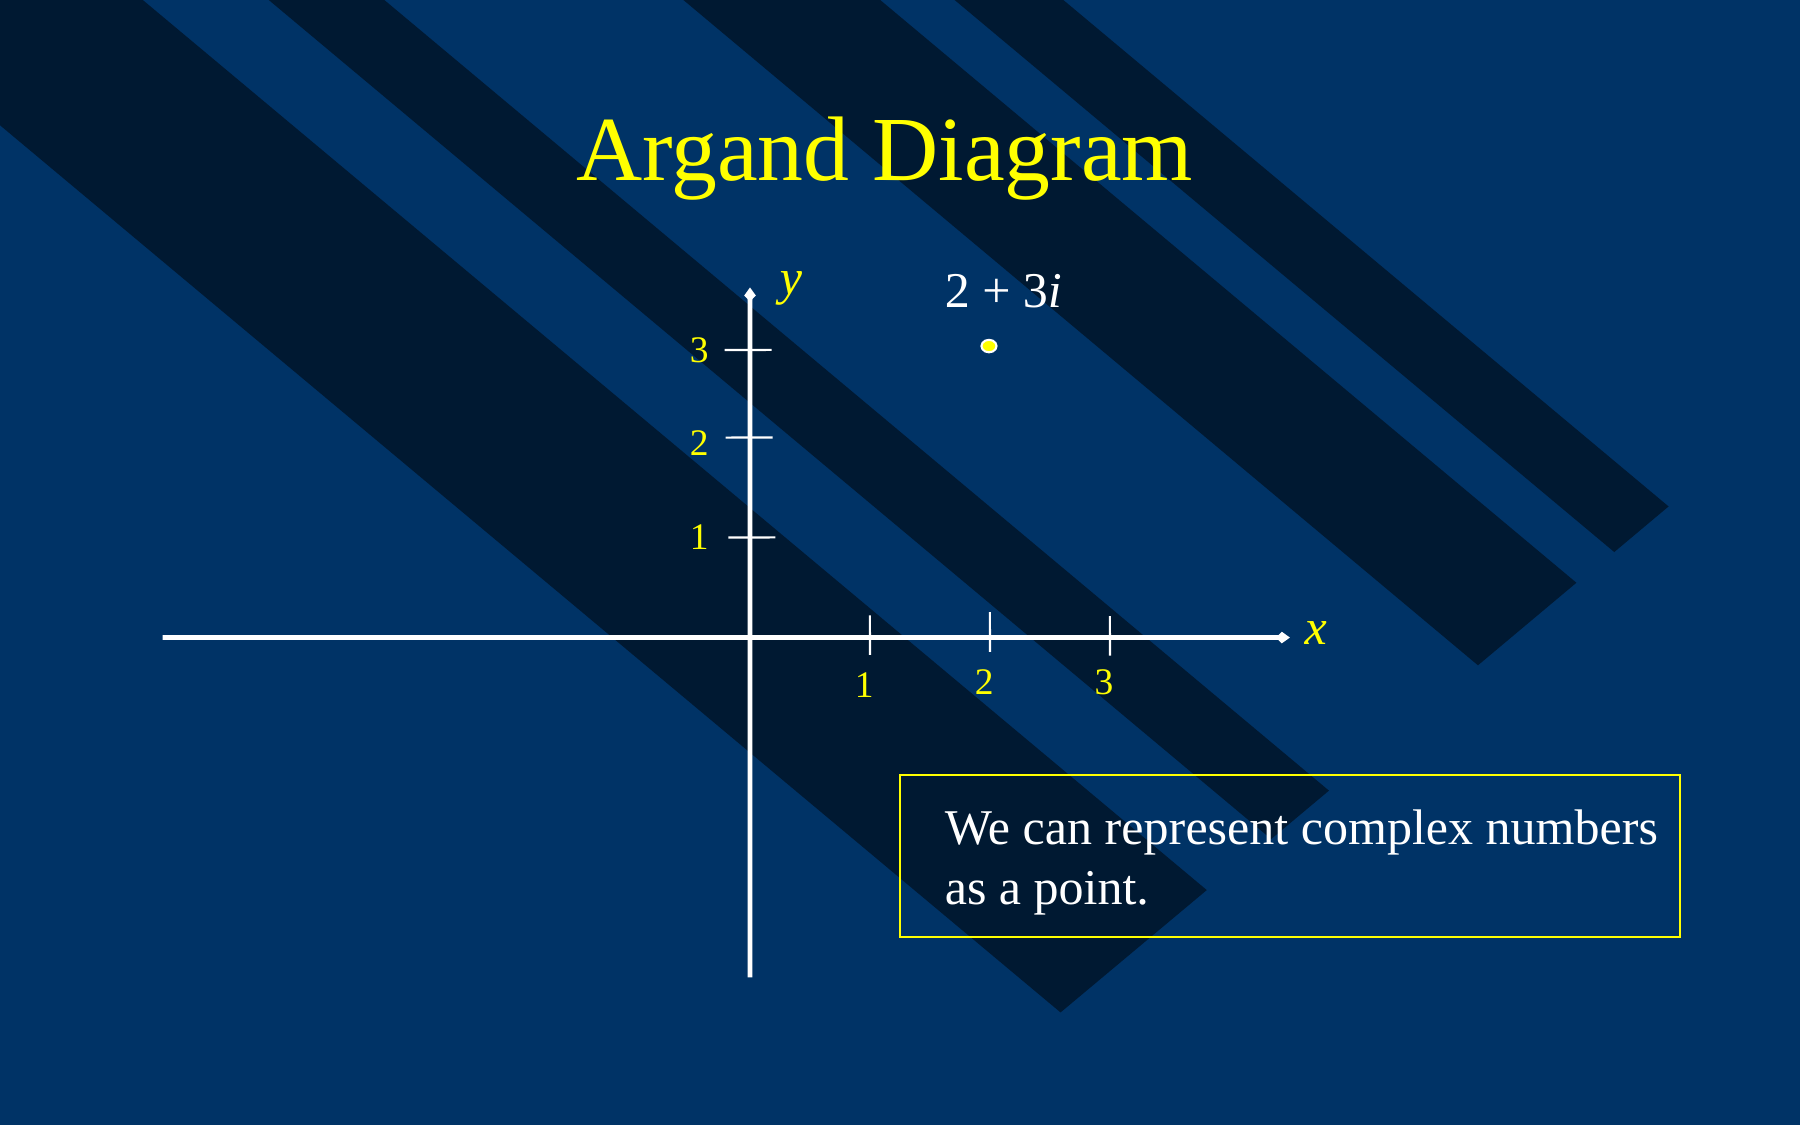

# Argand Diagram
y

3

2

1

x

2
3
1
2 + 3i

We can represent complex numbers as a point.